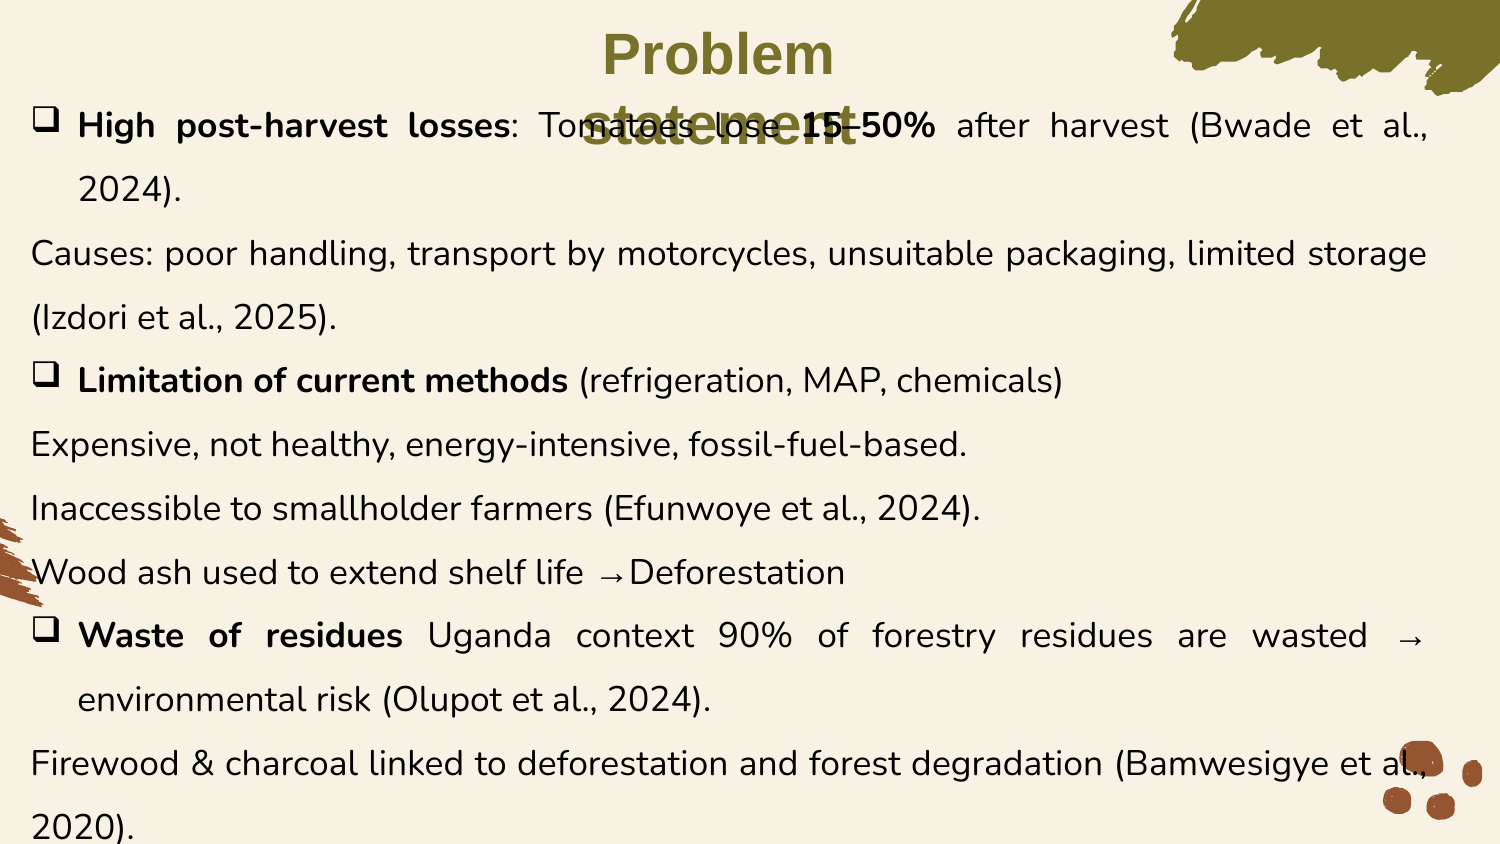

# Problem statement
High post-harvest losses: Tomatoes lose 15–50% after harvest (Bwade et al., 2024).
Causes: poor handling, transport by motorcycles, unsuitable packaging, limited storage (Izdori et al., 2025).
Limitation of current methods (refrigeration, MAP, chemicals)
Expensive, not healthy, energy-intensive, fossil-fuel-based.
Inaccessible to smallholder farmers (Efunwoye et al., 2024).
Wood ash used to extend shelf life →Deforestation
Waste of residues Uganda context 90% of forestry residues are wasted → environmental risk (Olupot et al., 2024).
Firewood & charcoal linked to deforestation and forest degradation (Bamwesigye et al., 2020).